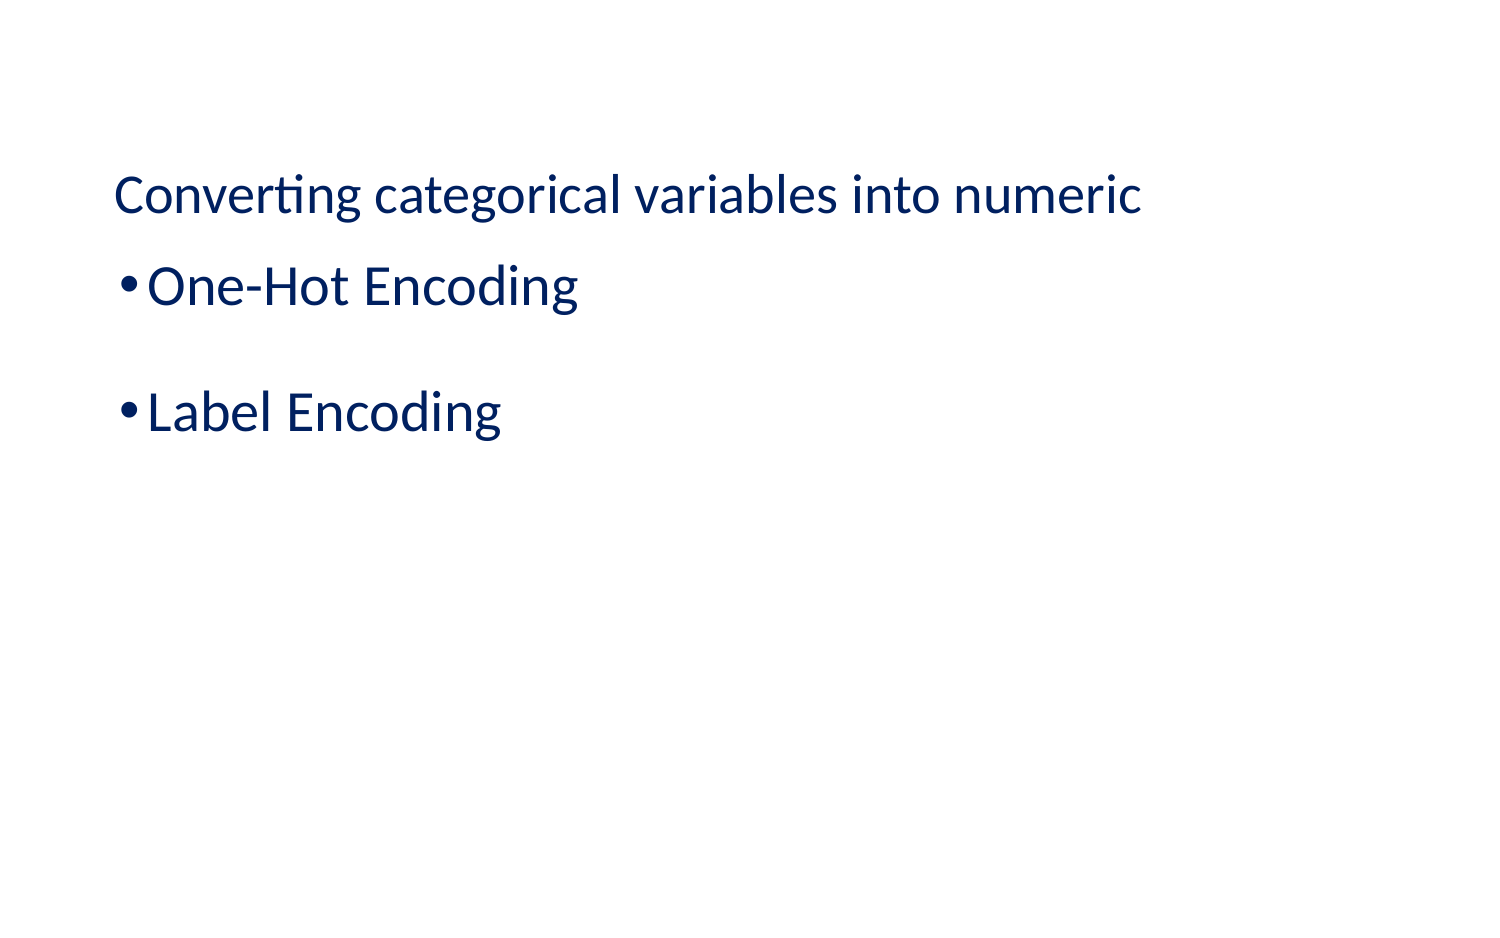

# Converting categorical variables into numeric
One-Hot Encoding

Label Encoding